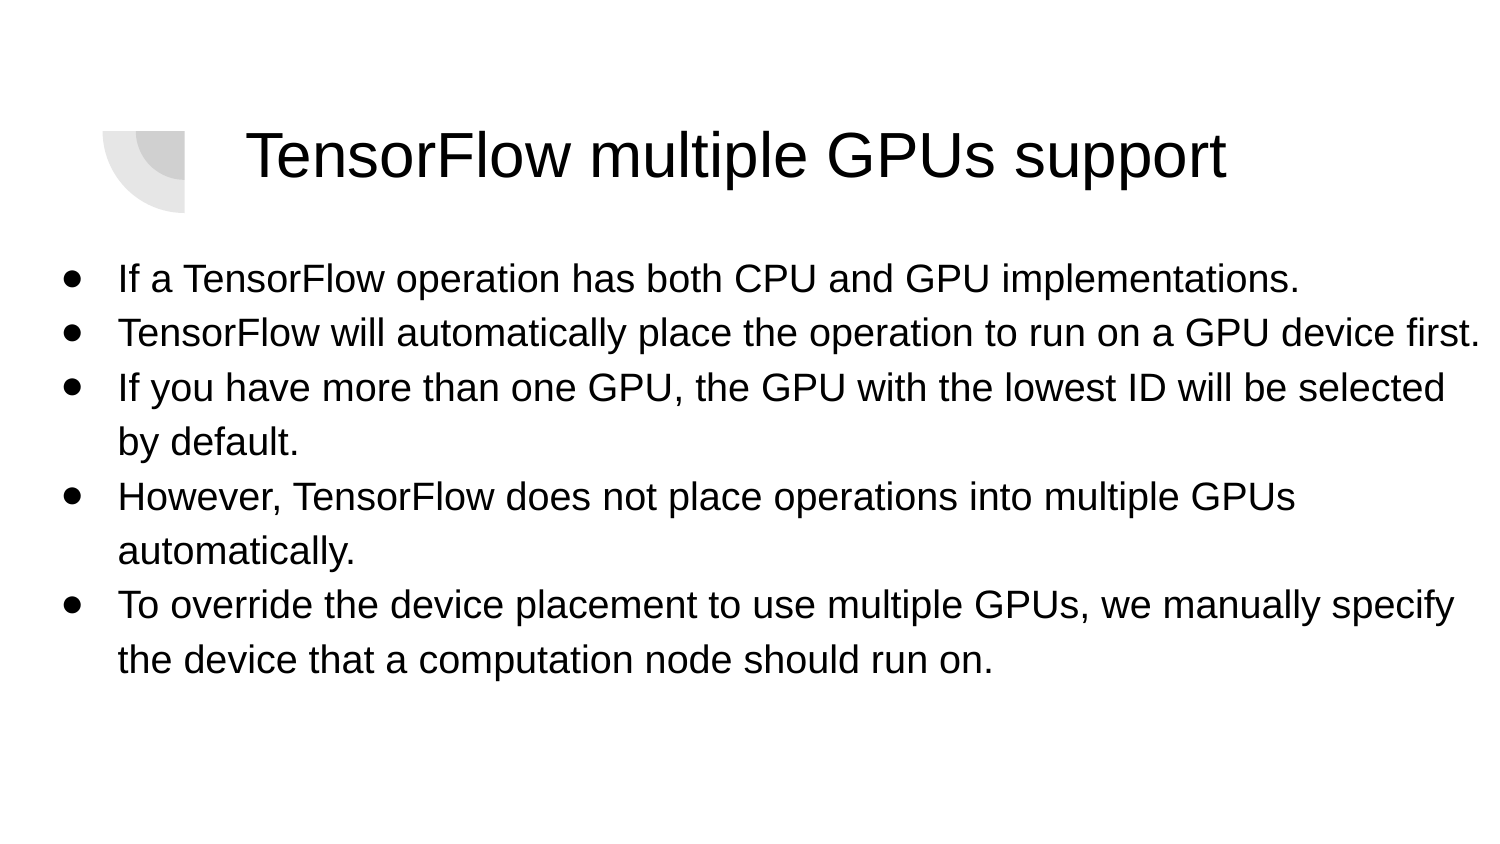

# TensorFlow multiple GPUs support

If a TensorFlow operation has both CPU and GPU implementations.
TensorFlow will automatically place the operation to run on a GPU device first.
If you have more than one GPU, the GPU with the lowest ID will be selected by default.
However, TensorFlow does not place operations into multiple GPUs automatically.
To override the device placement to use multiple GPUs, we manually specify the device that a computation node should run on.